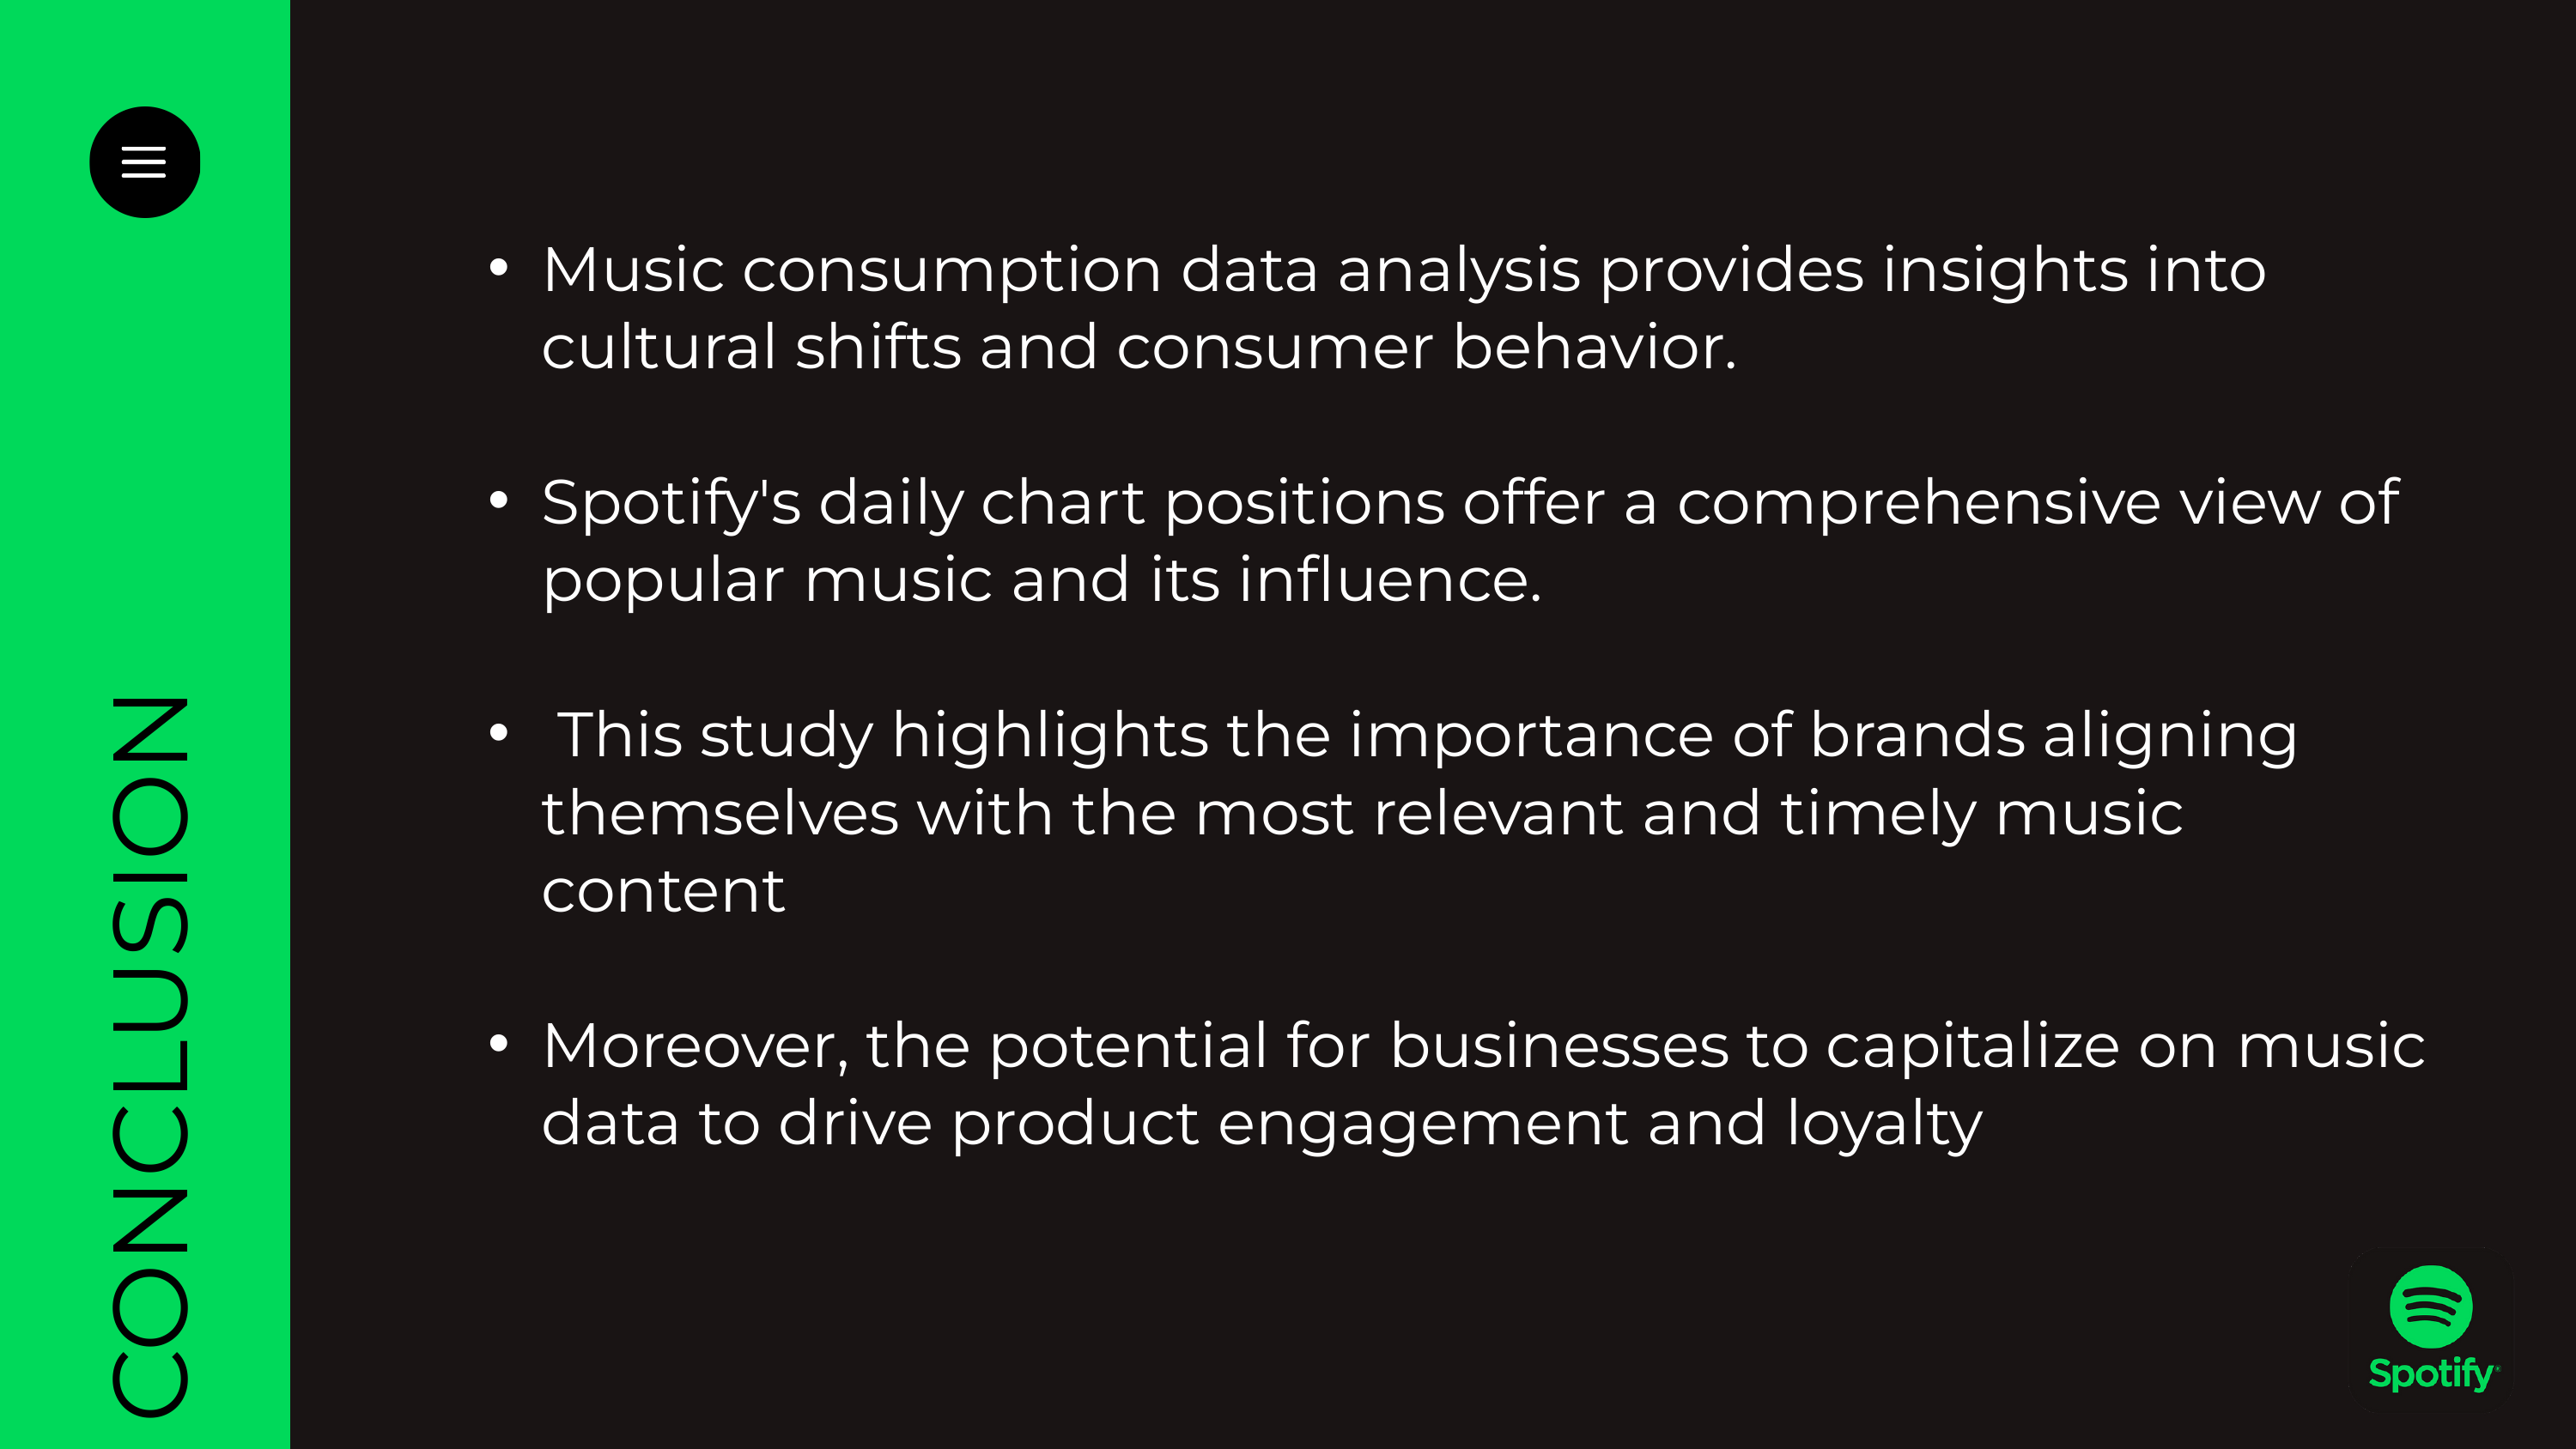

Music consumption data analysis provides insights into cultural shifts and consumer behavior.

Spotify's daily chart positions offer a comprehensive view of popular music and its influence.

 This study highlights the importance of brands aligning themselves with the most relevant and timely music content

Moreover, the potential for businesses to capitalize on music data to drive product engagement and loyalty

CONCLUSION